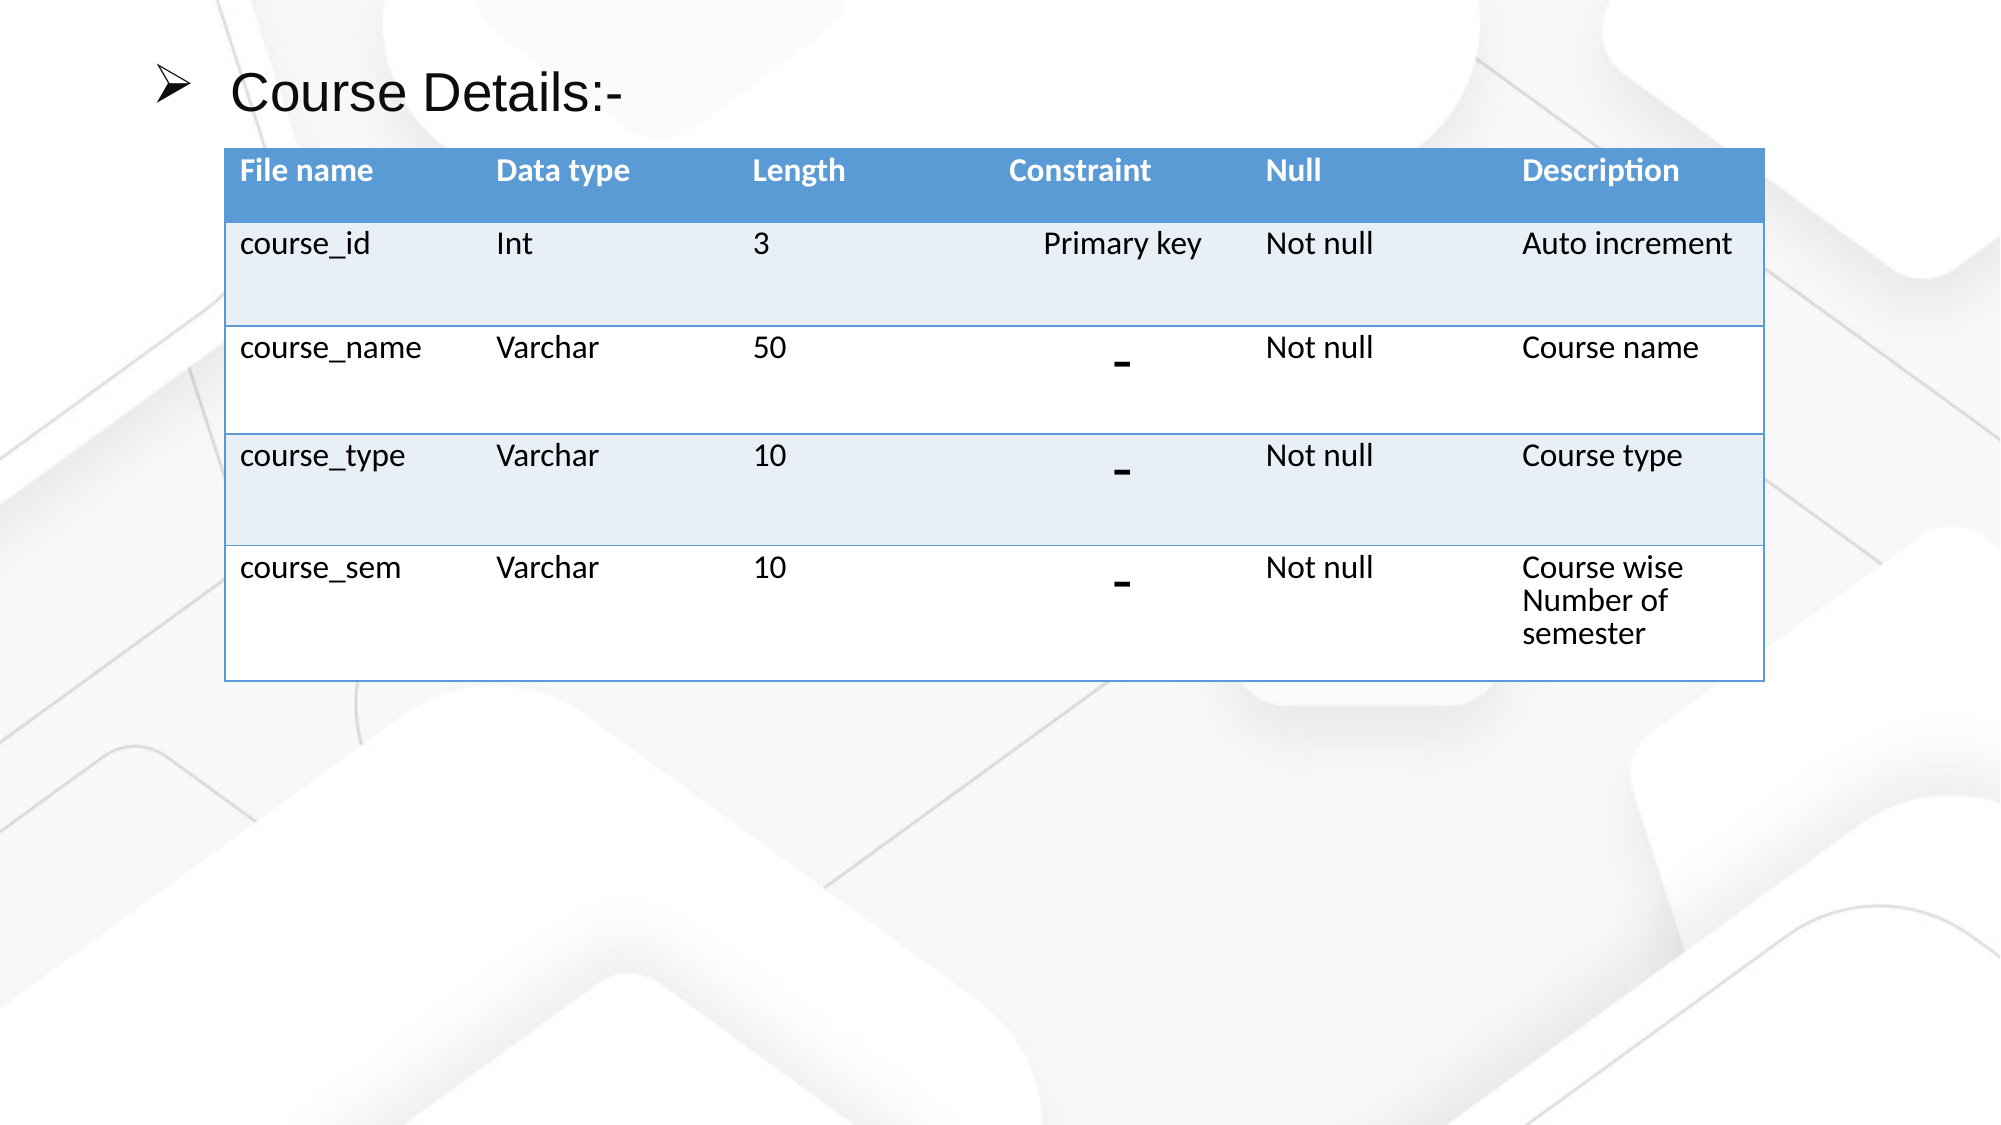

# Course Details:-
| File name | Data type | Length | Constraint | Null | Description |
| --- | --- | --- | --- | --- | --- |
| course\_id | Int | 3 | Primary key | Not null | Auto increment |
| course\_name | Varchar | 50 | - | Not null | Course name |
| course\_type | Varchar | 10 | - | Not null | Course type |
| course\_sem | Varchar | 10 | - | Not null | Course wise Number of semester |